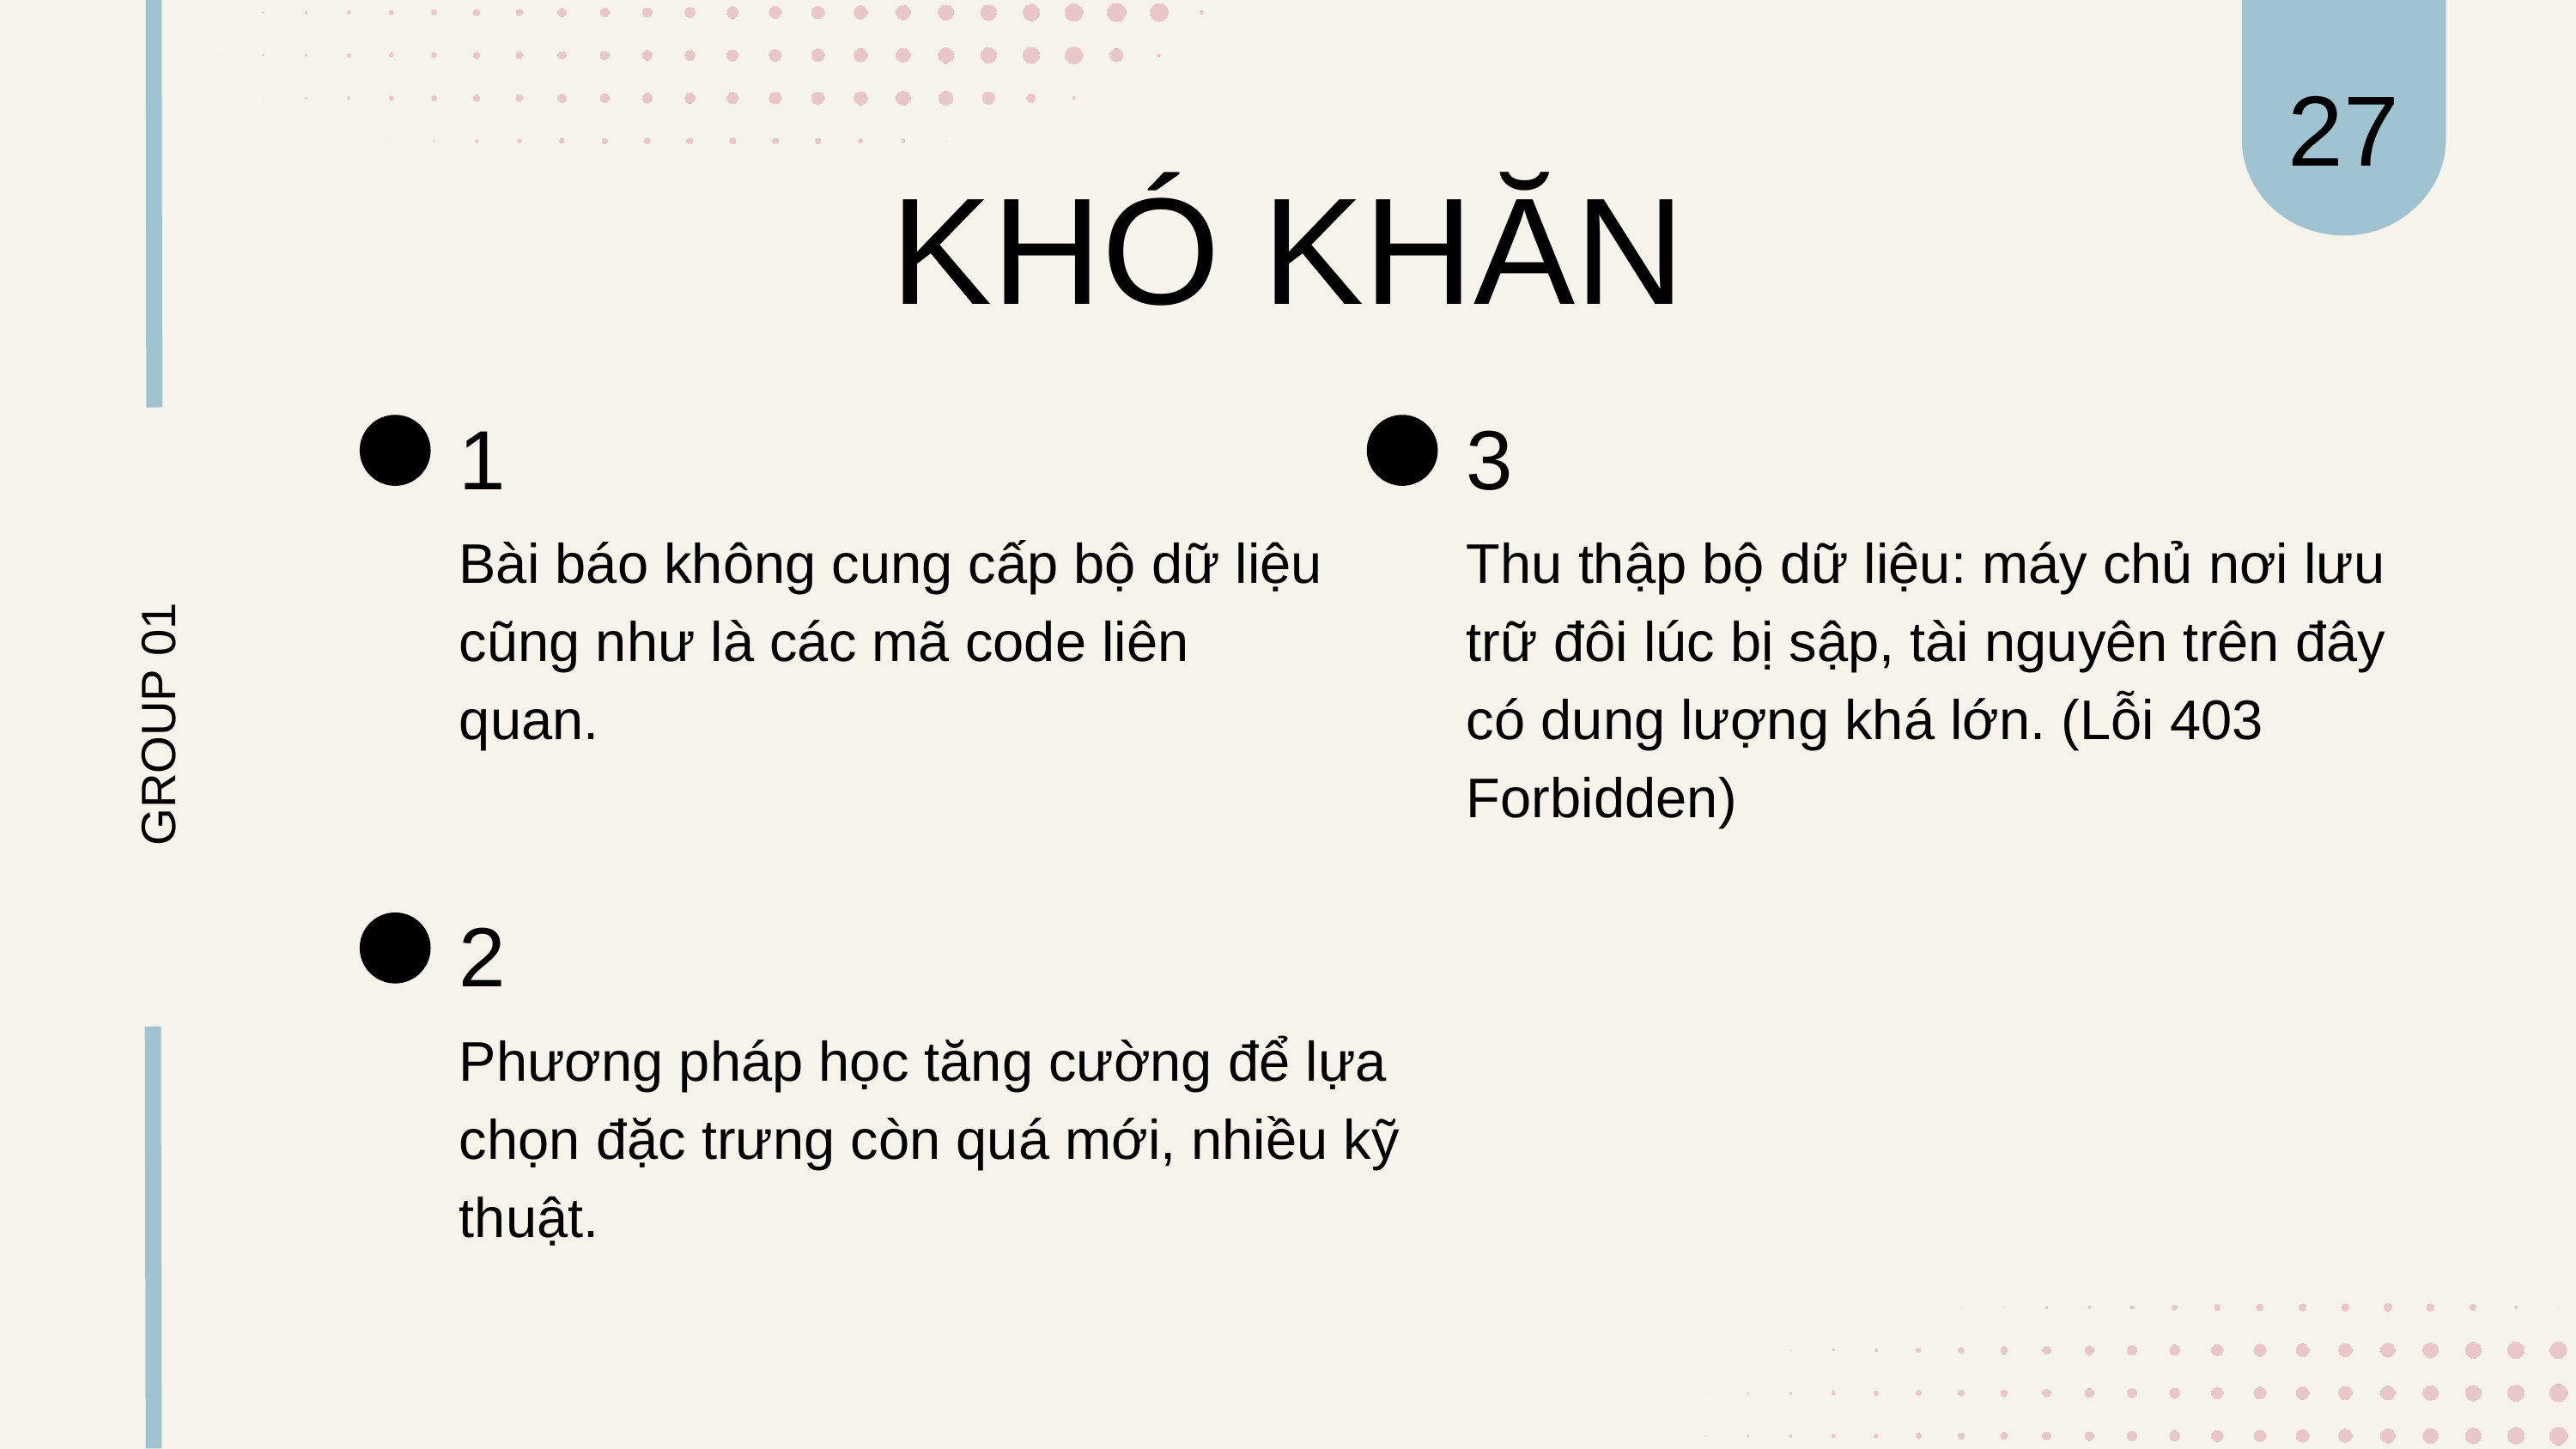

27

KHÓ KHĂN
1
3

Bài báo không cung cấp bộ dữ liệu cũng như là các mã code liên quan.
Thu thập bộ dữ liệu: máy chủ nơi lưu trữ đôi lúc bị sập, tài nguyên trên đây có dung lượng khá lớn. (Lỗi 403 Forbidden)
GROUP 01
2

Phương pháp học tăng cường để lựa chọn đặc trưng còn quá mới, nhiều kỹ thuật.